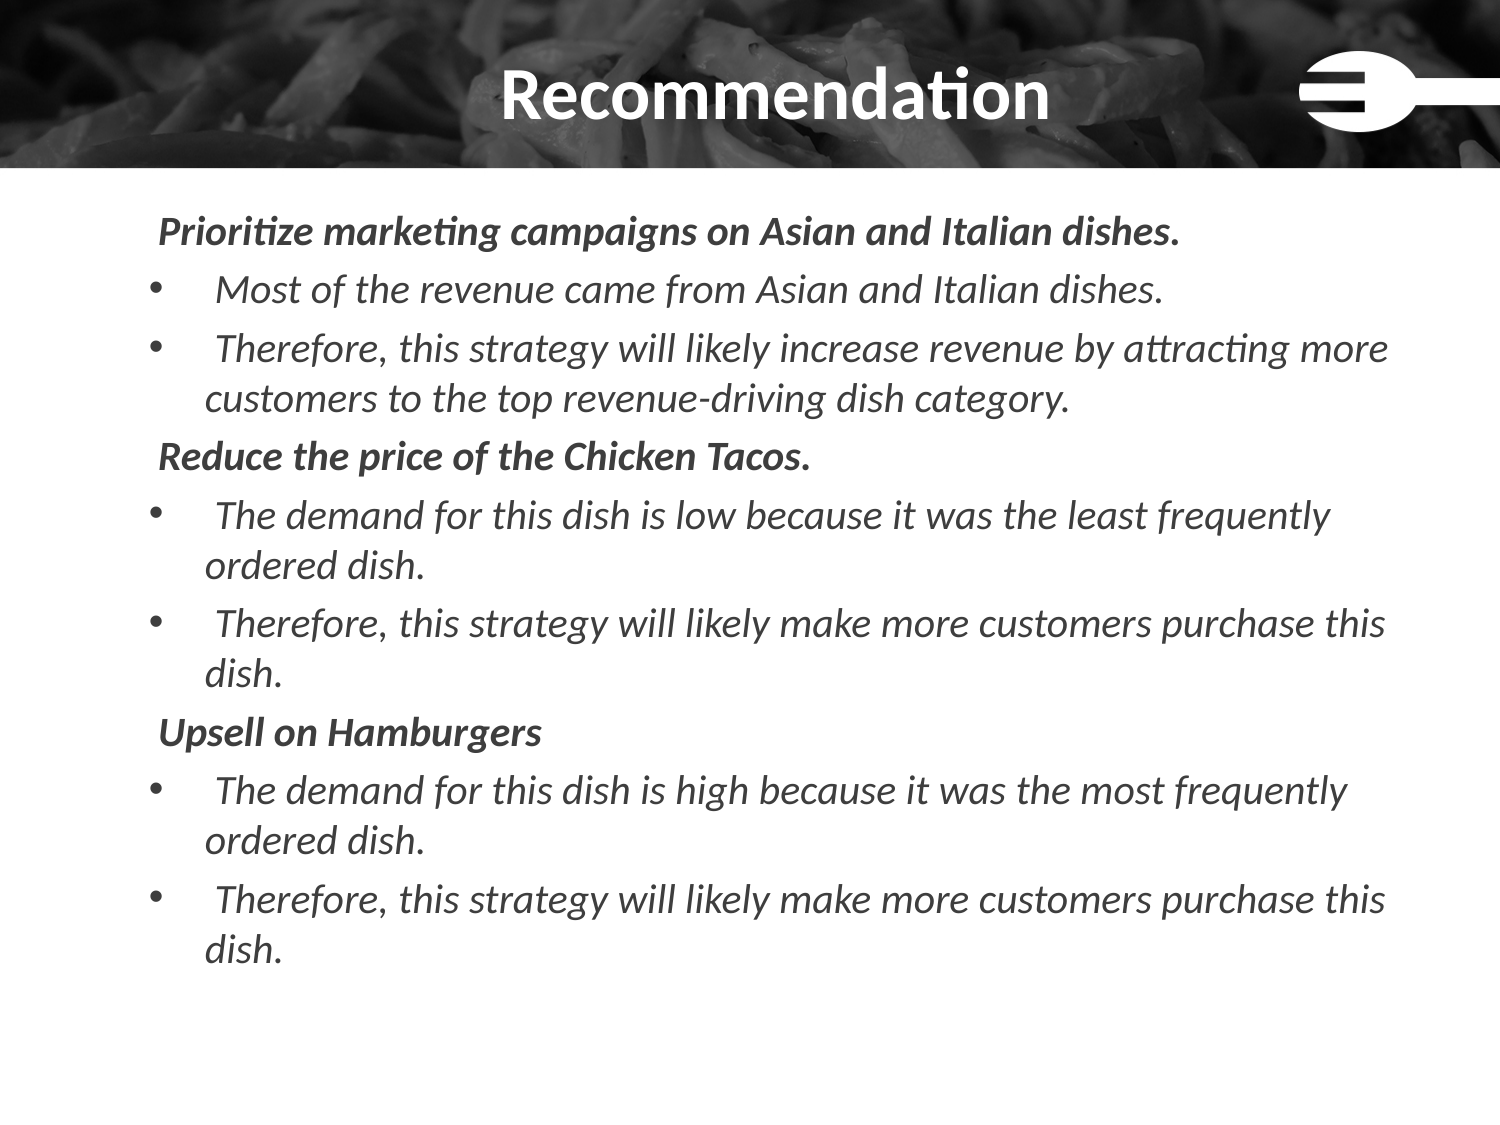

# Recommendation
 Prioritize marketing campaigns on Asian and Italian dishes.
 Most of the revenue came from Asian and Italian dishes.
 Therefore, this strategy will likely increase revenue by attracting more customers to the top revenue-driving dish category.
 Reduce the price of the Chicken Tacos.
 The demand for this dish is low because it was the least frequently ordered dish.
 Therefore, this strategy will likely make more customers purchase this dish.
 Upsell on Hamburgers
 The demand for this dish is high because it was the most frequently ordered dish.
 Therefore, this strategy will likely make more customers purchase this dish.